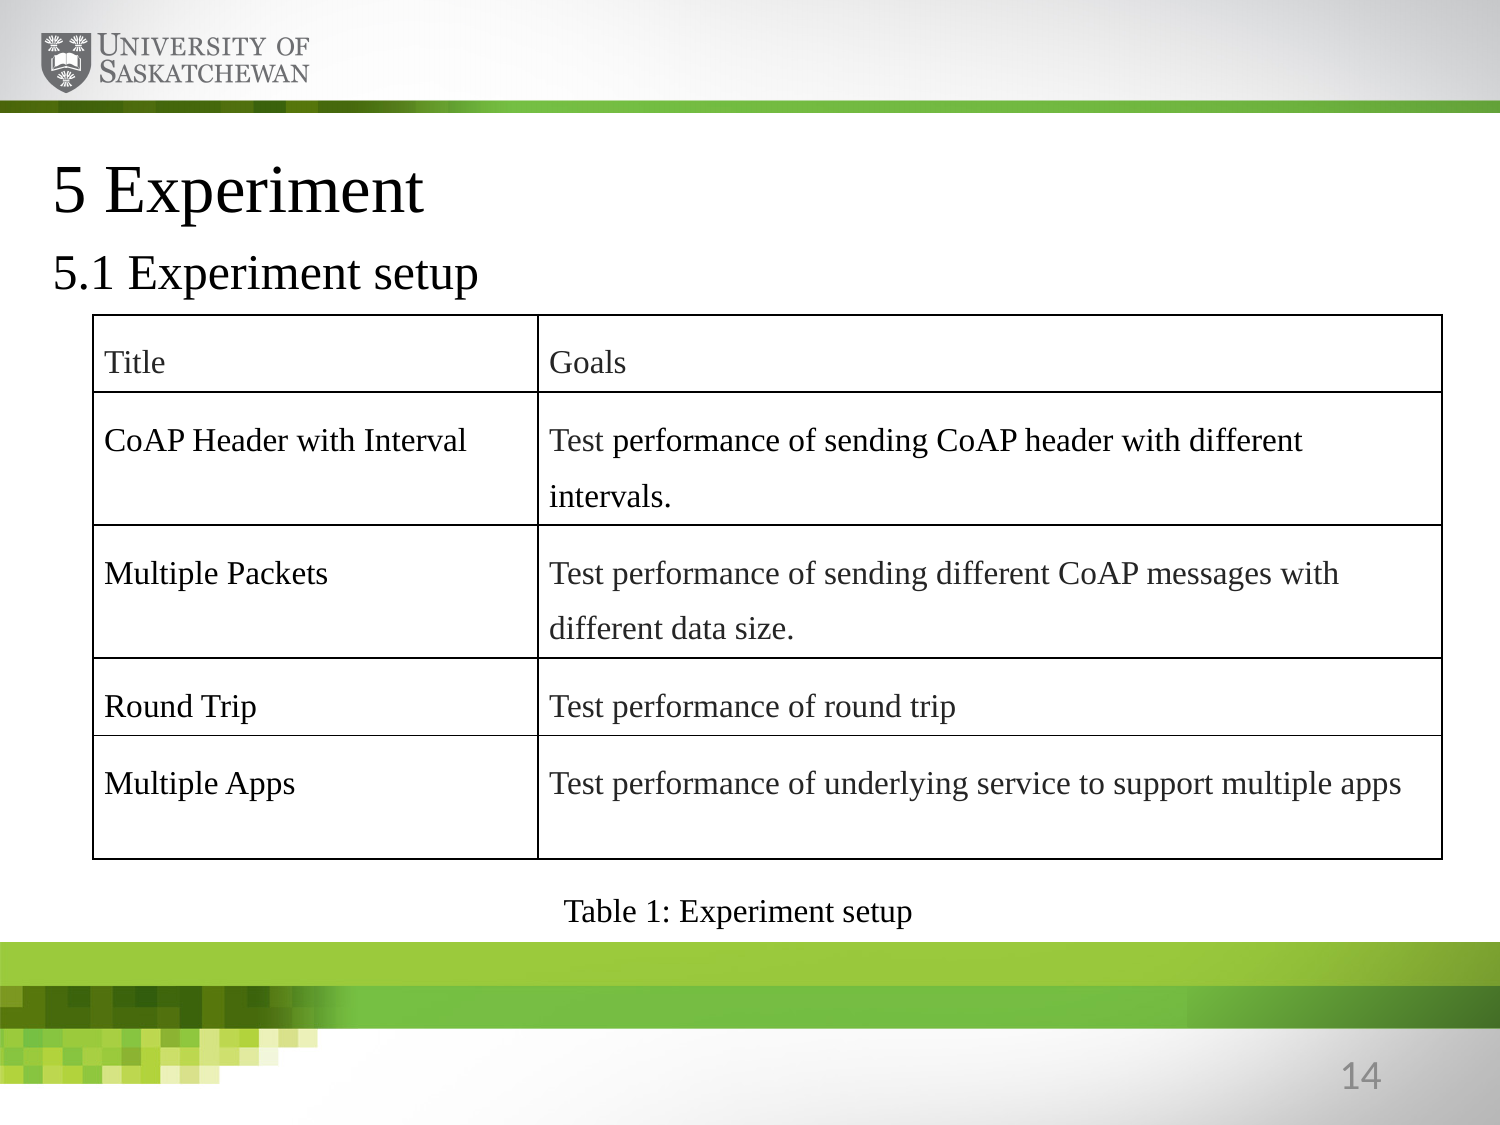

# 5 Experiment
5.1 Experiment setup
| Title | Goals |
| --- | --- |
| CoAP Header with Interval | Test performance of sending CoAP header with different intervals. |
| Multiple Packets | Test performance of sending different CoAP messages with different data size. |
| Round Trip | Test performance of round trip |
| Multiple Apps | Test performance of underlying service to support multiple apps |
Table 1: Experiment setup

14